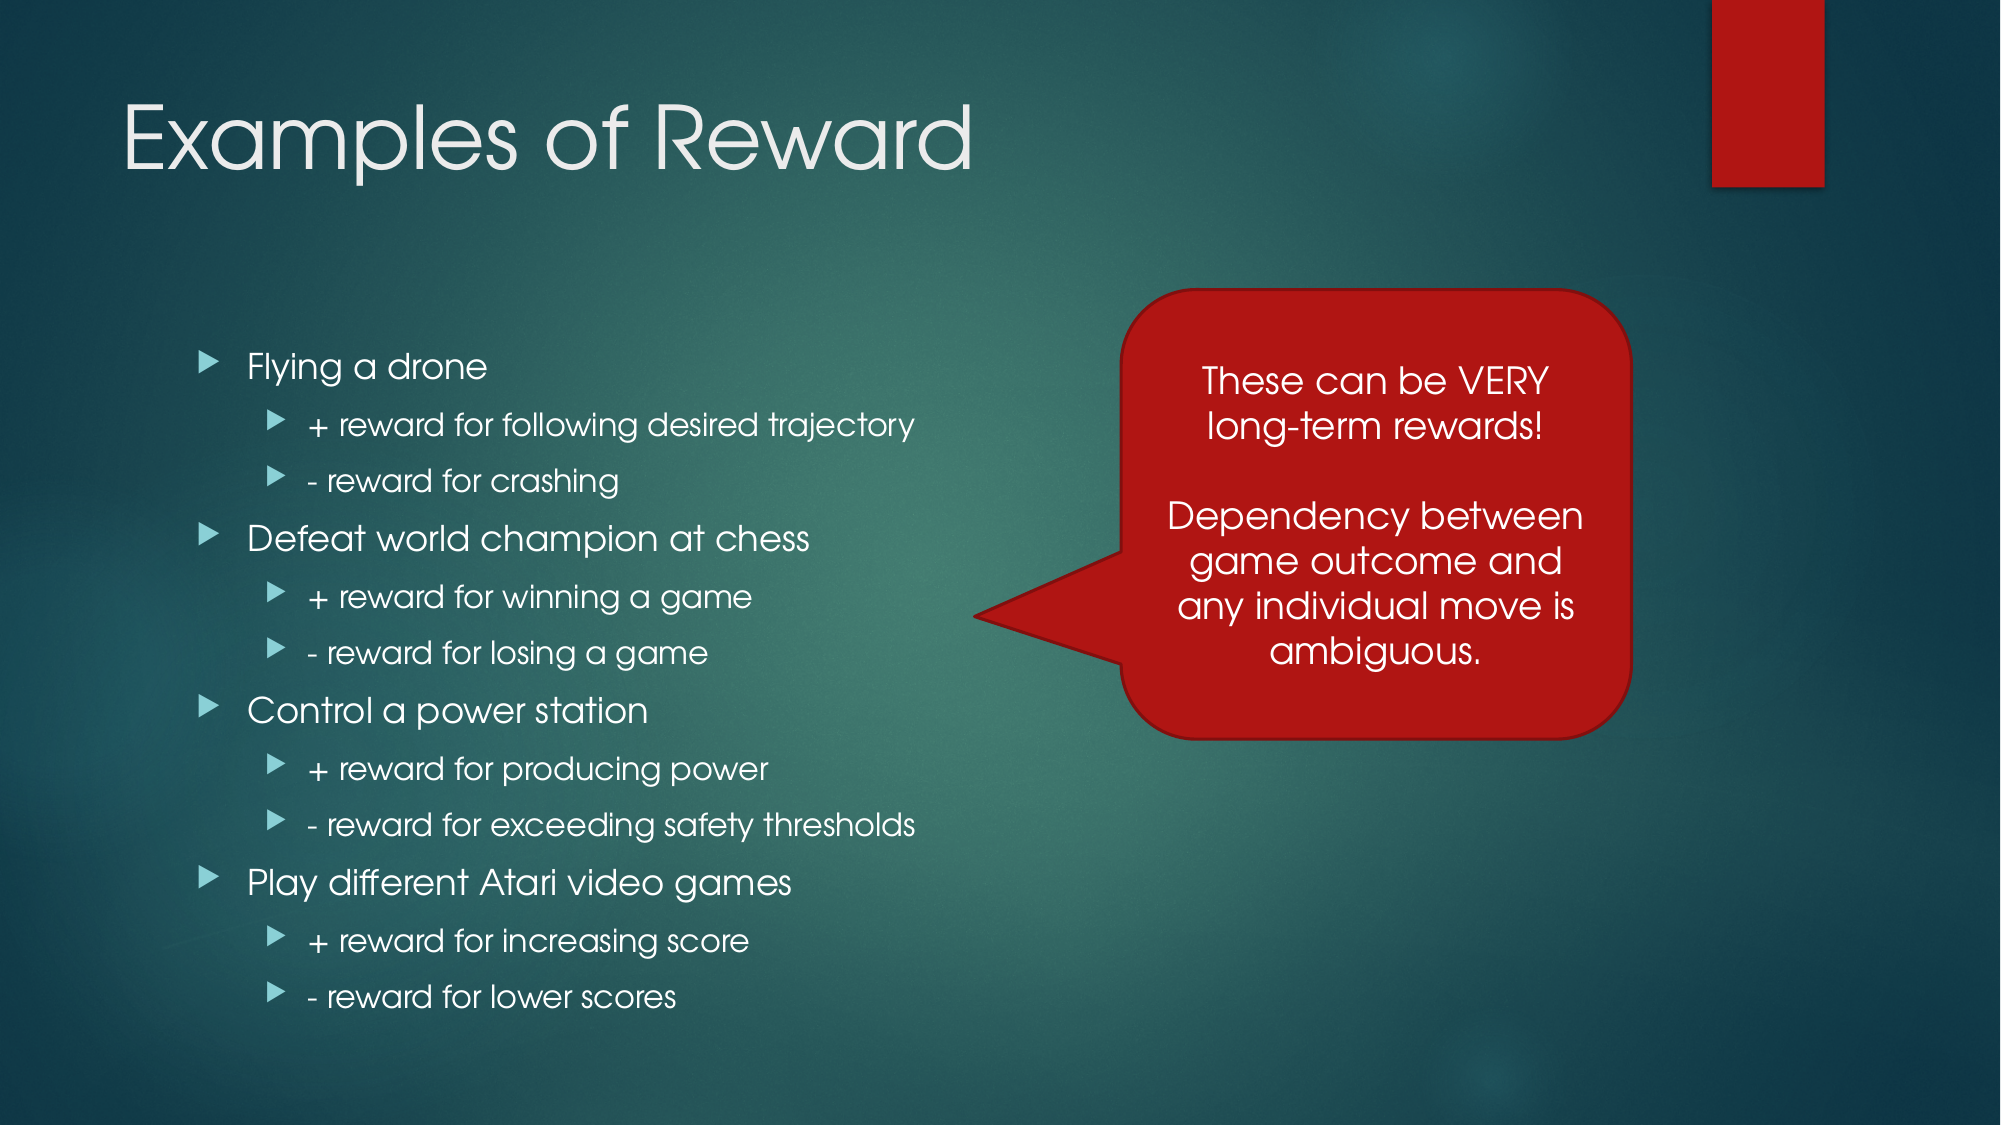

# Examples of Reward
These can be VERY long-term rewards!

Dependency between game outcome and any individual move is ambiguous.
Flying a drone
+ reward for following desired trajectory
- reward for crashing
Defeat world champion at chess
+ reward for winning a game
- reward for losing a game
Control a power station
+ reward for producing power
- reward for exceeding safety thresholds
Play different Atari video games
+ reward for increasing score
- reward for lower scores